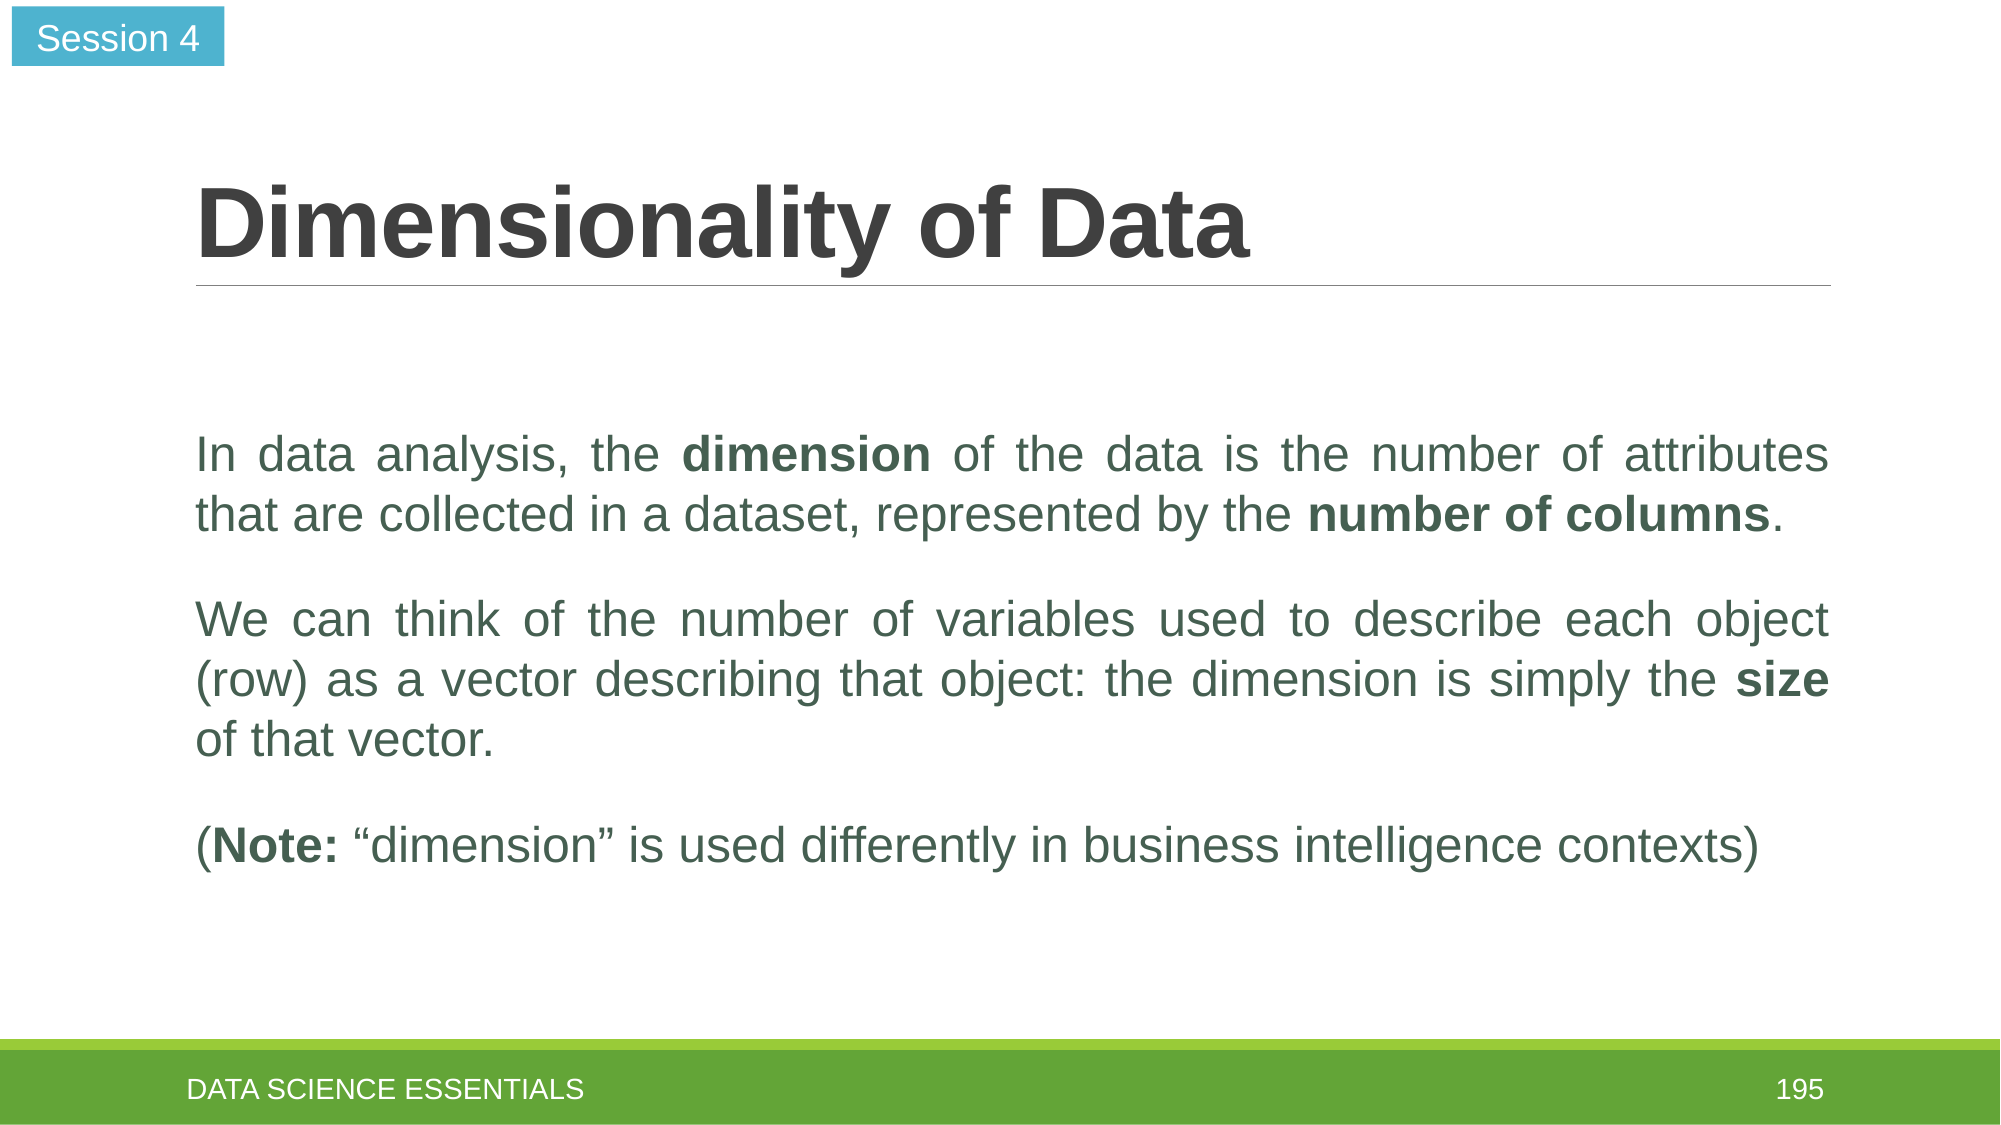

Session 4
# Dimensionality of Data
In data analysis, the dimension of the data is the number of attributes that are collected in a dataset, represented by the number of columns.
We can think of the number of variables used to describe each object (row) as a vector describing that object: the dimension is simply the size of that vector.
(Note: “dimension” is used differently in business intelligence contexts)
DATA SCIENCE ESSENTIALS
195